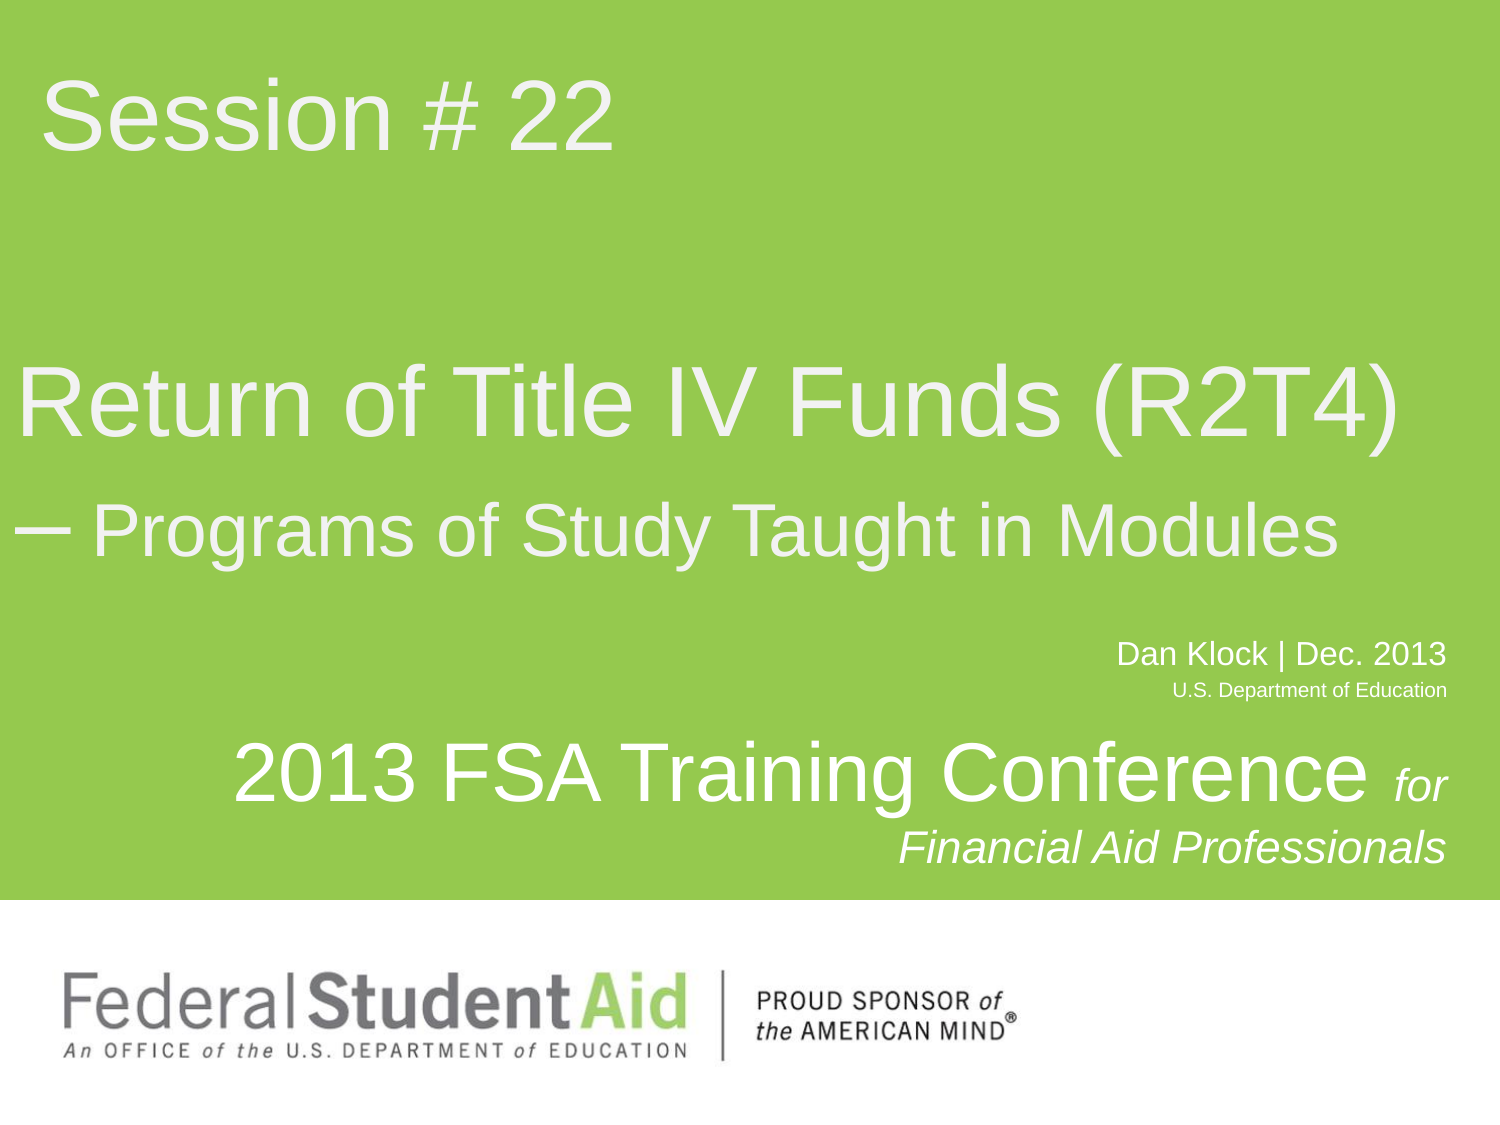

Session # 22
# Return of Title IV Funds (R2T4) – Programs of Study Taught in Modules
Dan Klock | Dec. 2013
U.S. Department of Education
2013 FSA Training Conference for Financial Aid Professionals